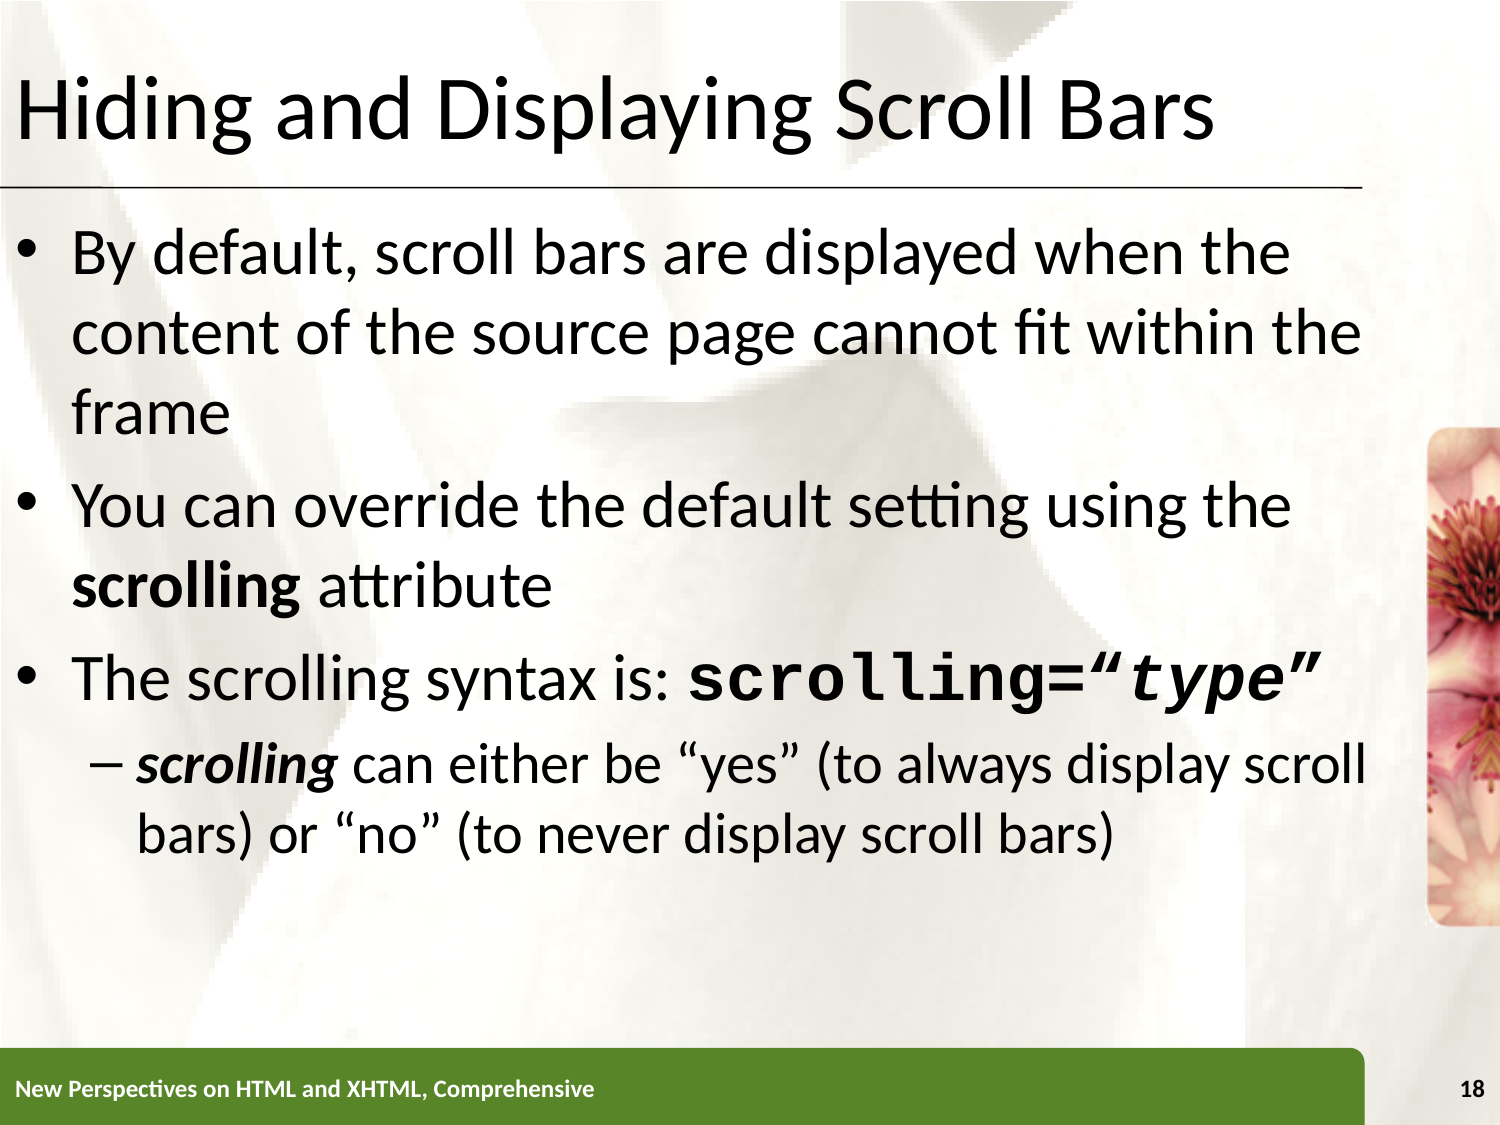

# Hiding and Displaying Scroll Bars
By default, scroll bars are displayed when the content of the source page cannot fit within the frame
You can override the default setting using the scrolling attribute
The scrolling syntax is: scrolling=“type”
scrolling can either be “yes” (to always display scroll bars) or “no” (to never display scroll bars)
New Perspectives on HTML and XHTML, Comprehensive
18